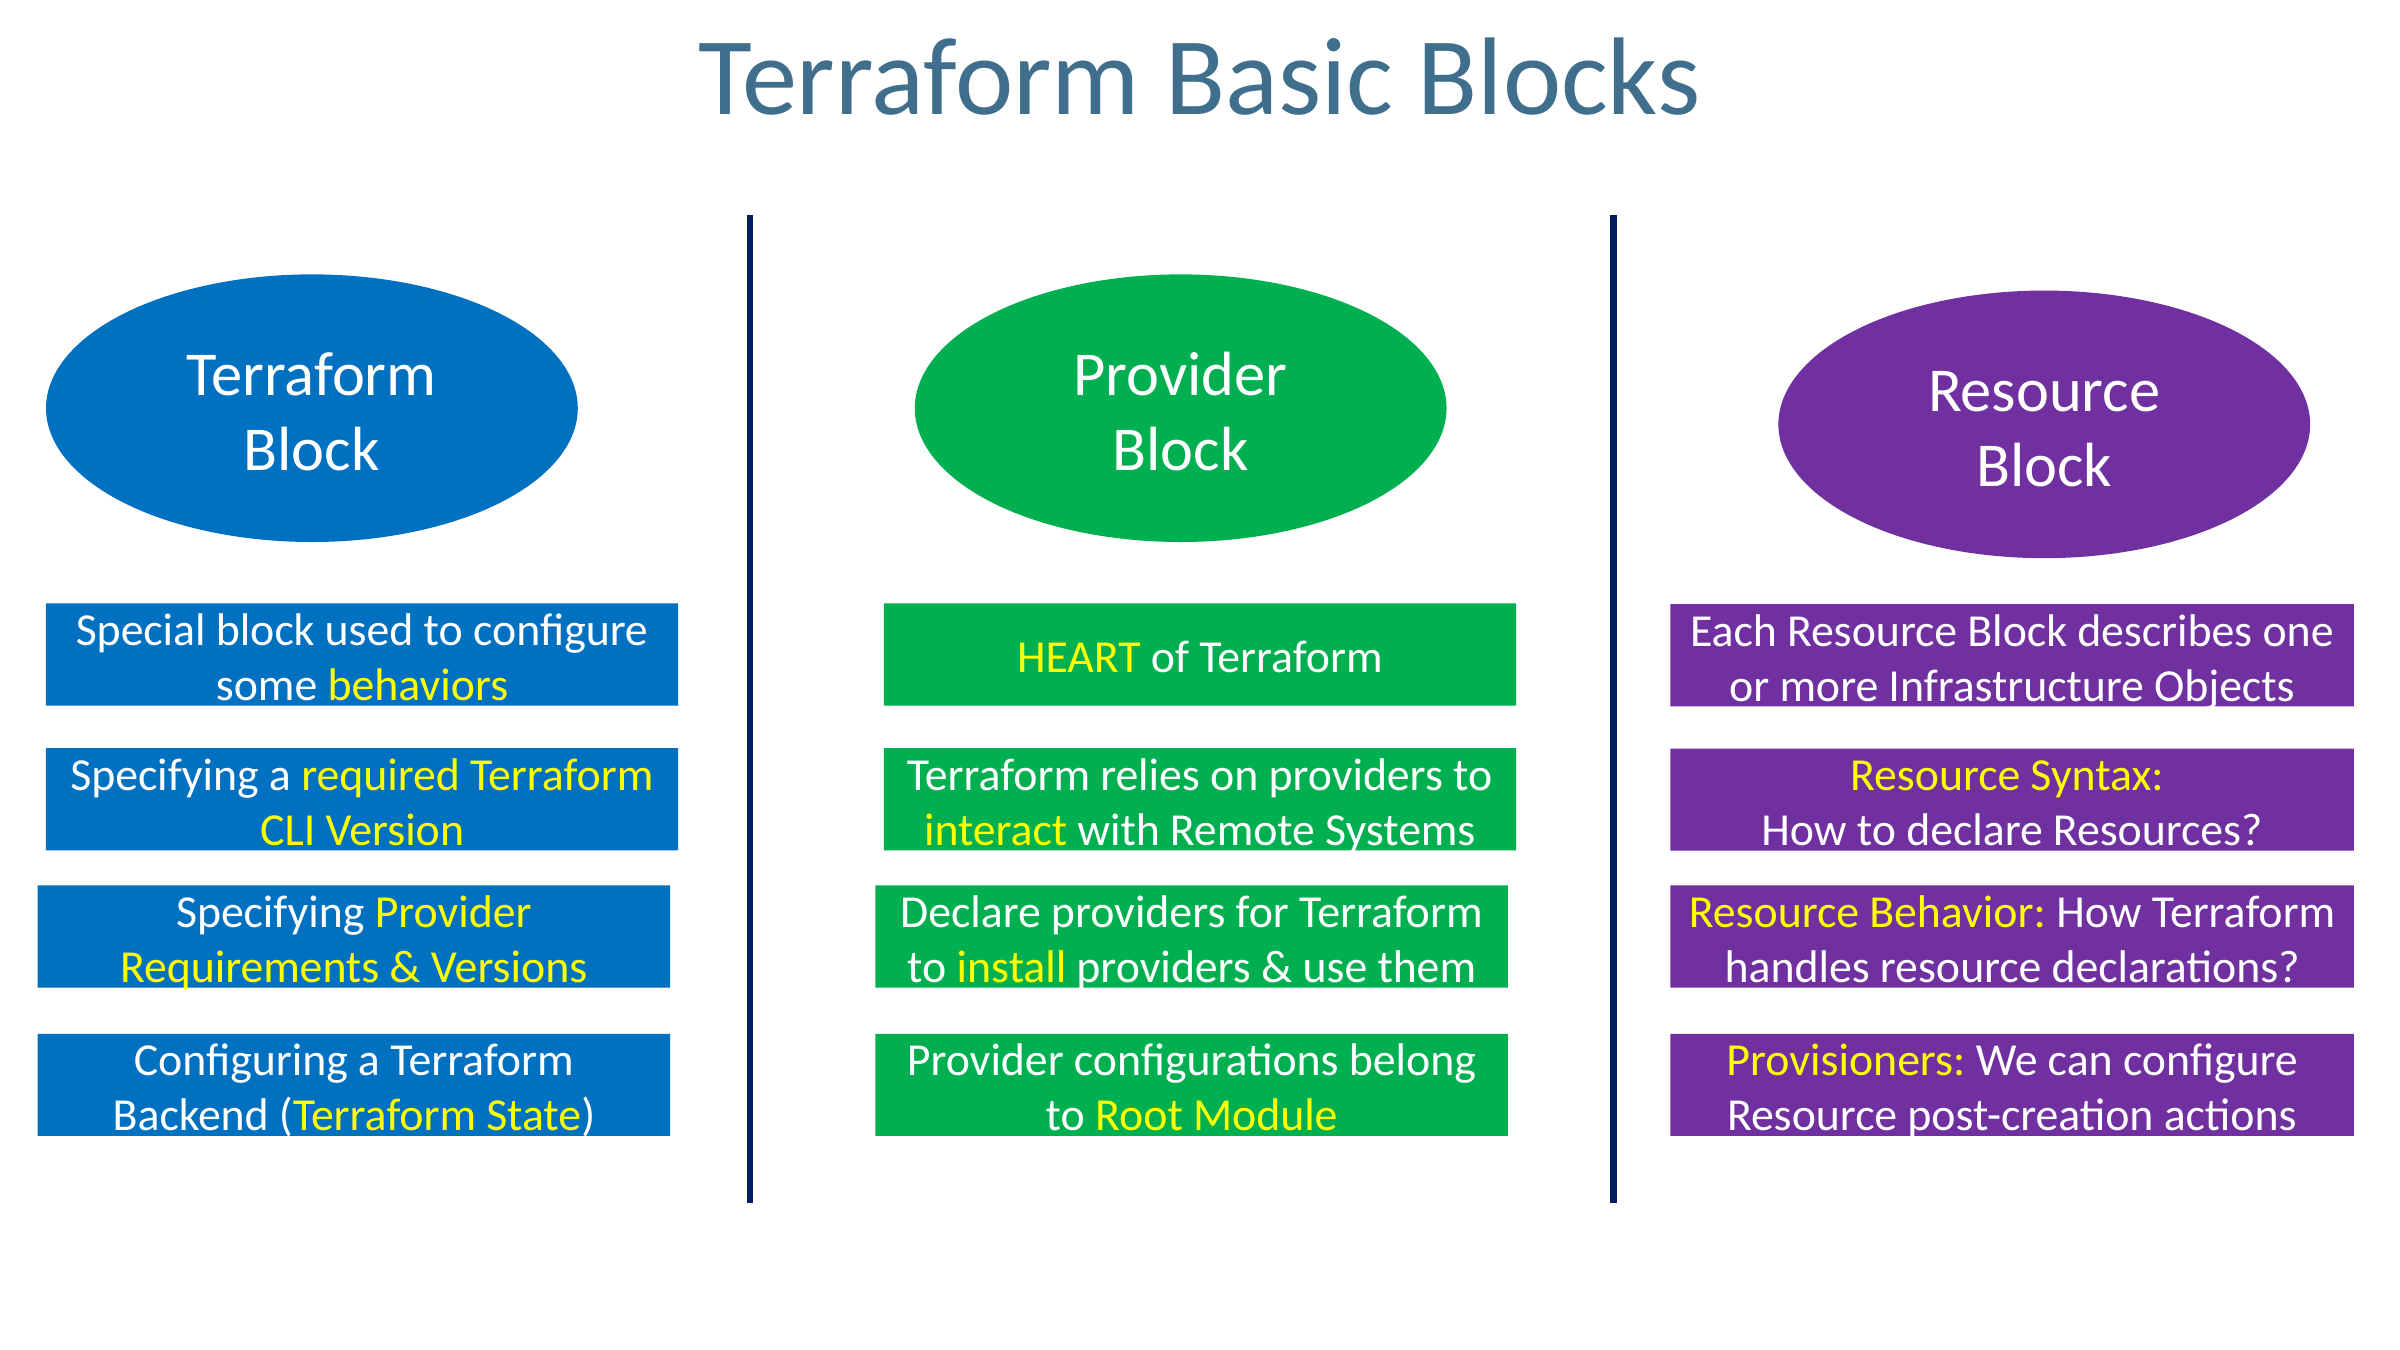

# Terraform Basic Blocks
Terraform
Block
Provider
Block
Resource
Block
Special block used to configure some behaviors
HEART of Terraform
Each Resource Block describes one or more Infrastructure Objects
Specifying a required Terraform CLI Version
Terraform relies on providers to interact with Remote Systems
Resource Syntax:
How to declare Resources?
Specifying Provider Requirements & Versions
Declare providers for Terraform to install providers & use them
Resource Behavior: How Terraform handles resource declarations?
Configuring a Terraform Backend (Terraform State)
Provider configurations belong to Root Module
Provisioners: We can configure Resource post-creation actions
© Kalyan Reddy Daida